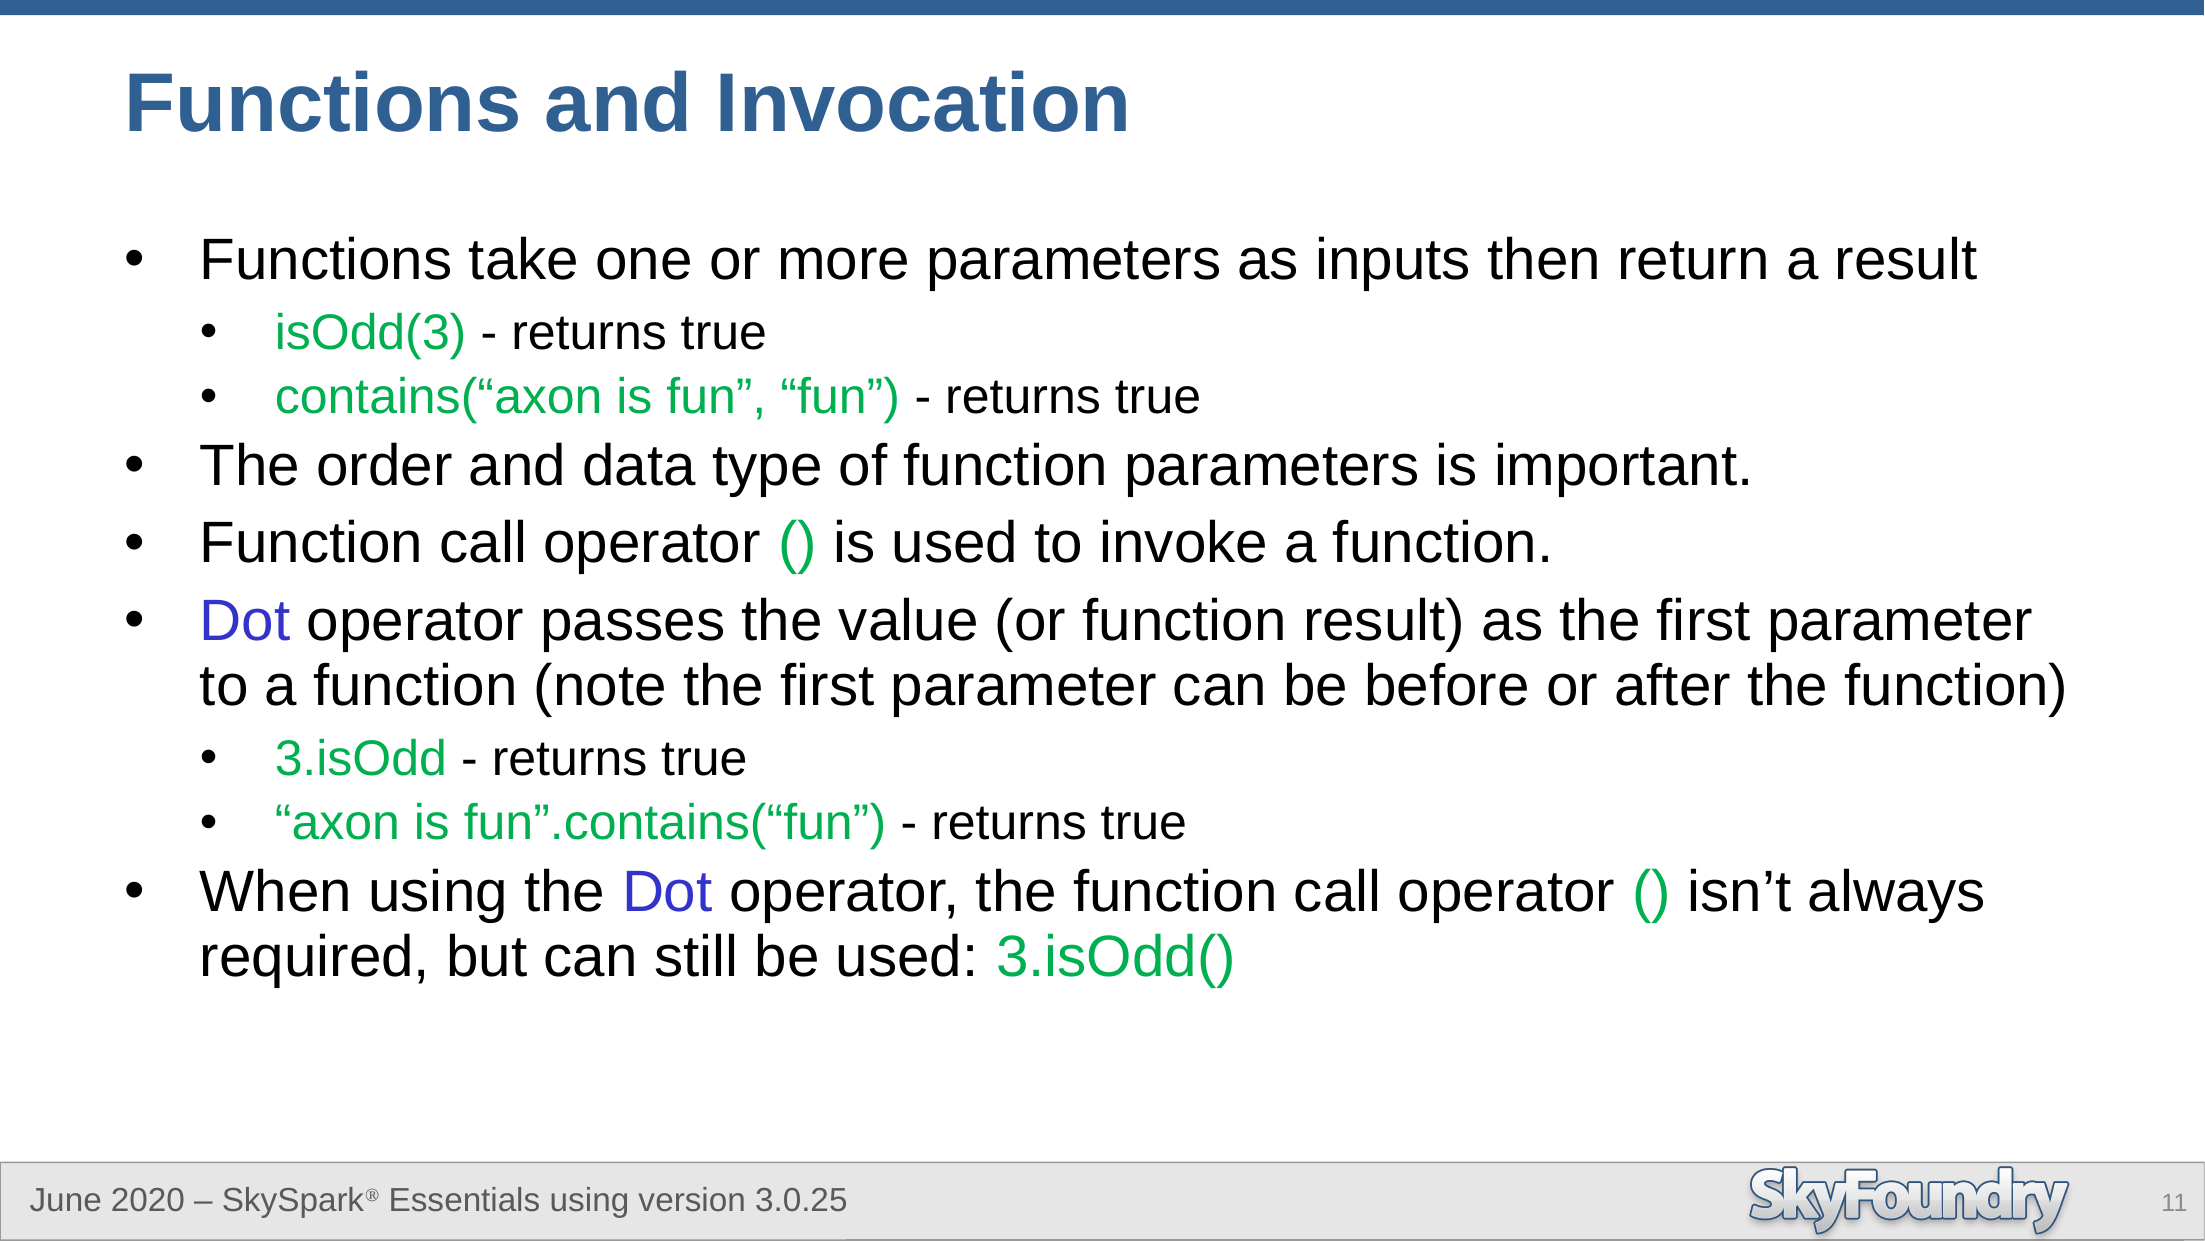

# Functions and Invocation
Functions take one or more parameters as inputs then return a result
isOdd(3) - returns true
contains(“axon is fun”, “fun”) - returns true
The order and data type of function parameters is important.
Function call operator () is used to invoke a function.
Dot operator passes the value (or function result) as the first parameter to a function (note the first parameter can be before or after the function)
3.isOdd - returns true
“axon is fun”.contains(“fun”) - returns true
When using the Dot operator, the function call operator () isn’t always required, but can still be used: 3.isOdd()
11